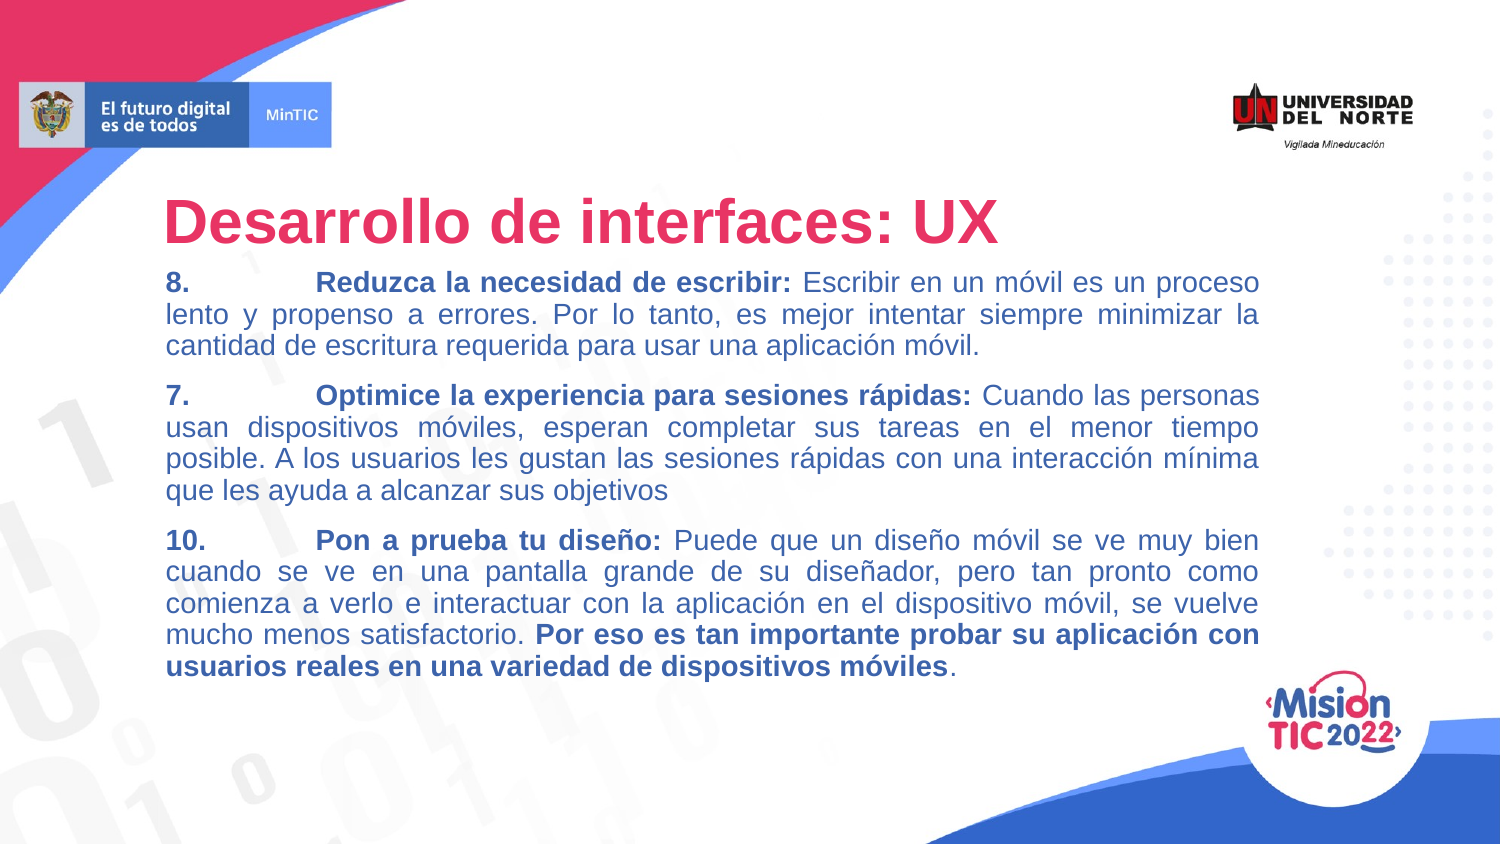

Desarrollo de interfaces: UX
8.	Reduzca la necesidad de escribir: Escribir en un móvil es un proceso lento y propenso a errores. Por lo tanto, es mejor intentar siempre minimizar la cantidad de escritura requerida para usar una aplicación móvil.
7.	Optimice la experiencia para sesiones rápidas: Cuando las personas usan dispositivos móviles, esperan completar sus tareas en el menor tiempo posible. A los usuarios les gustan las sesiones rápidas con una interacción mínima que les ayuda a alcanzar sus objetivos
10.	Pon a prueba tu diseño: Puede que un diseño móvil se ve muy bien cuando se ve en una pantalla grande de su diseñador, pero tan pronto como comienza a verlo e interactuar con la aplicación en el dispositivo móvil, se vuelve mucho menos satisfactorio. Por eso es tan importante probar su aplicación con usuarios reales en una variedad de dispositivos móviles.